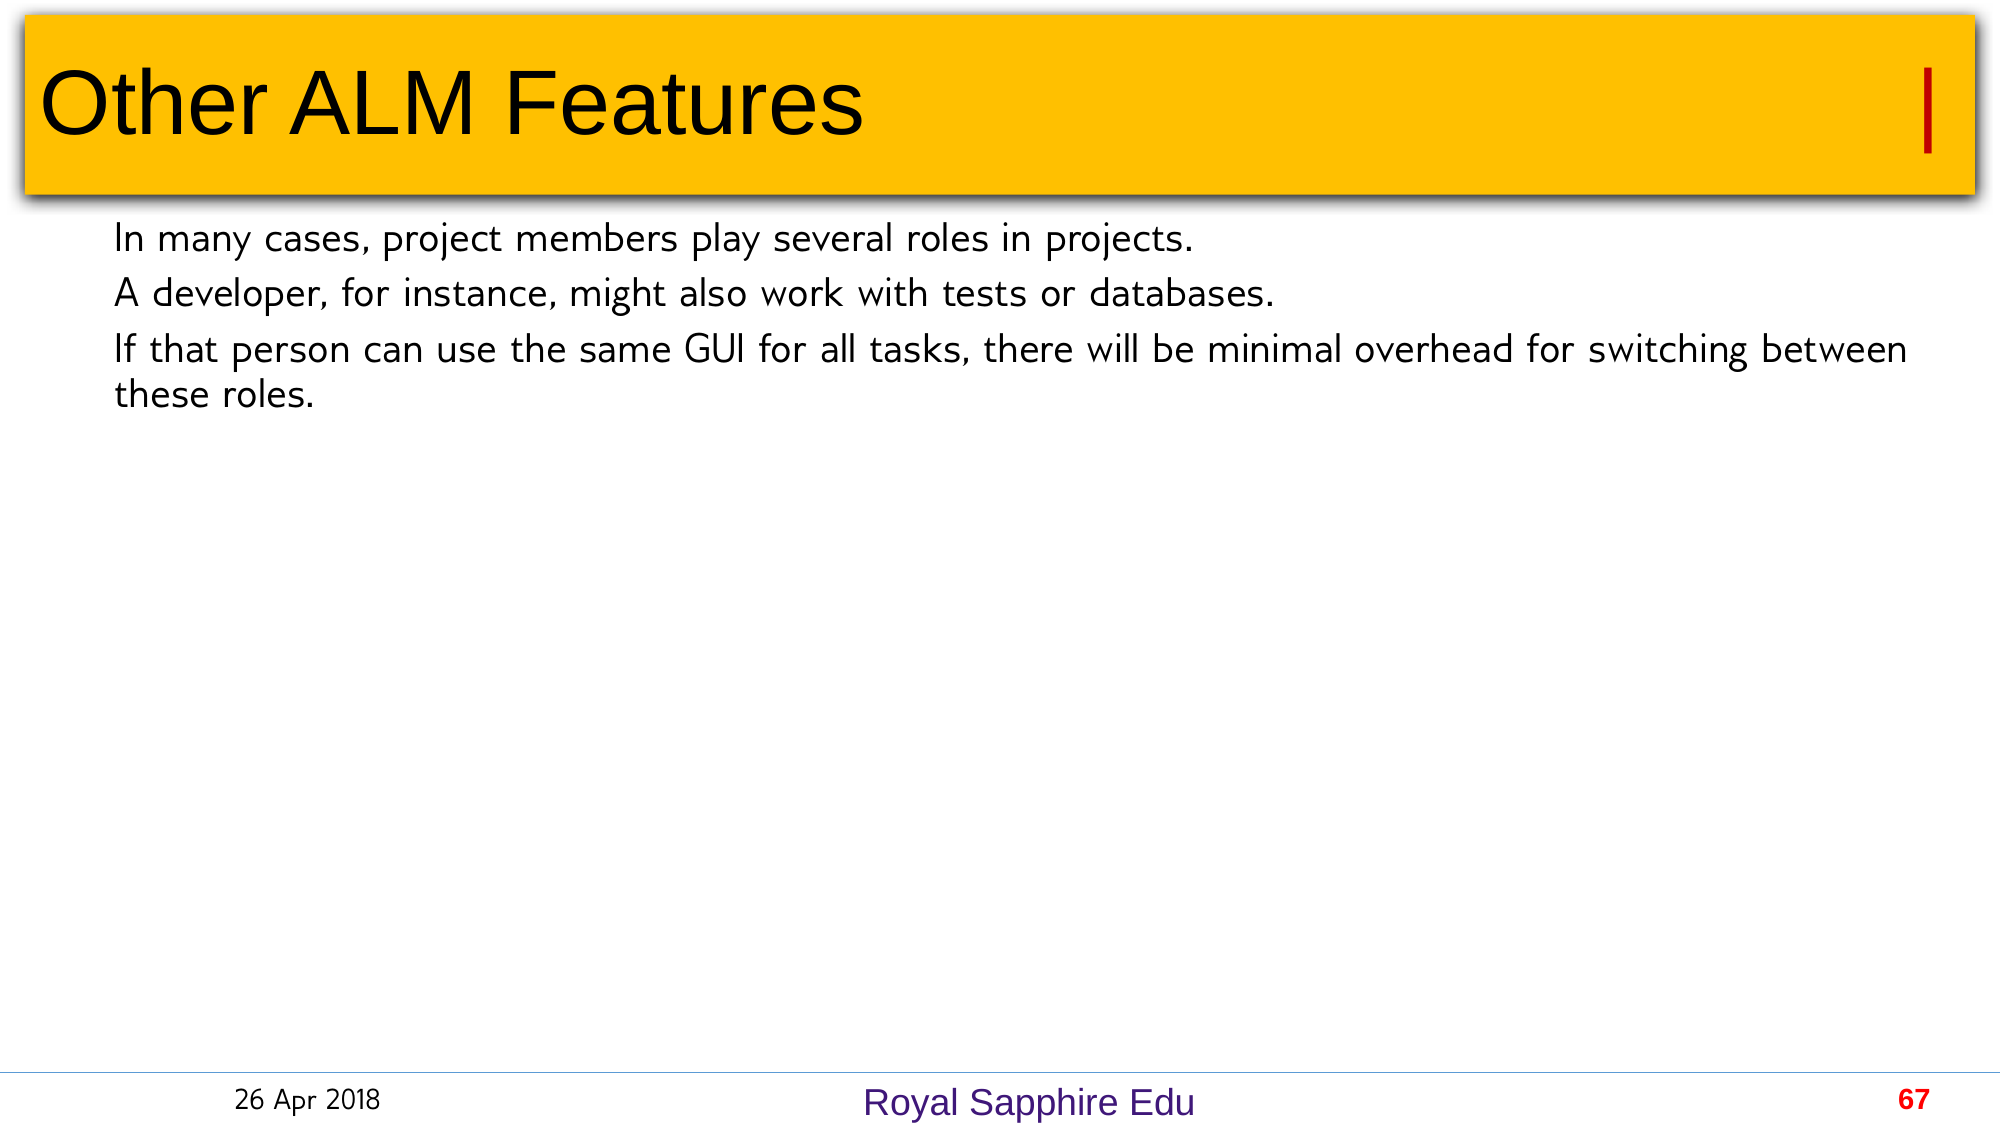

# Other ALM Features							   |
In many cases, project members play several roles in projects.
A developer, for instance, might also work with tests or databases.
If that person can use the same GUI for all tasks, there will be minimal overhead for switching between these roles.
26 Apr 2018
67